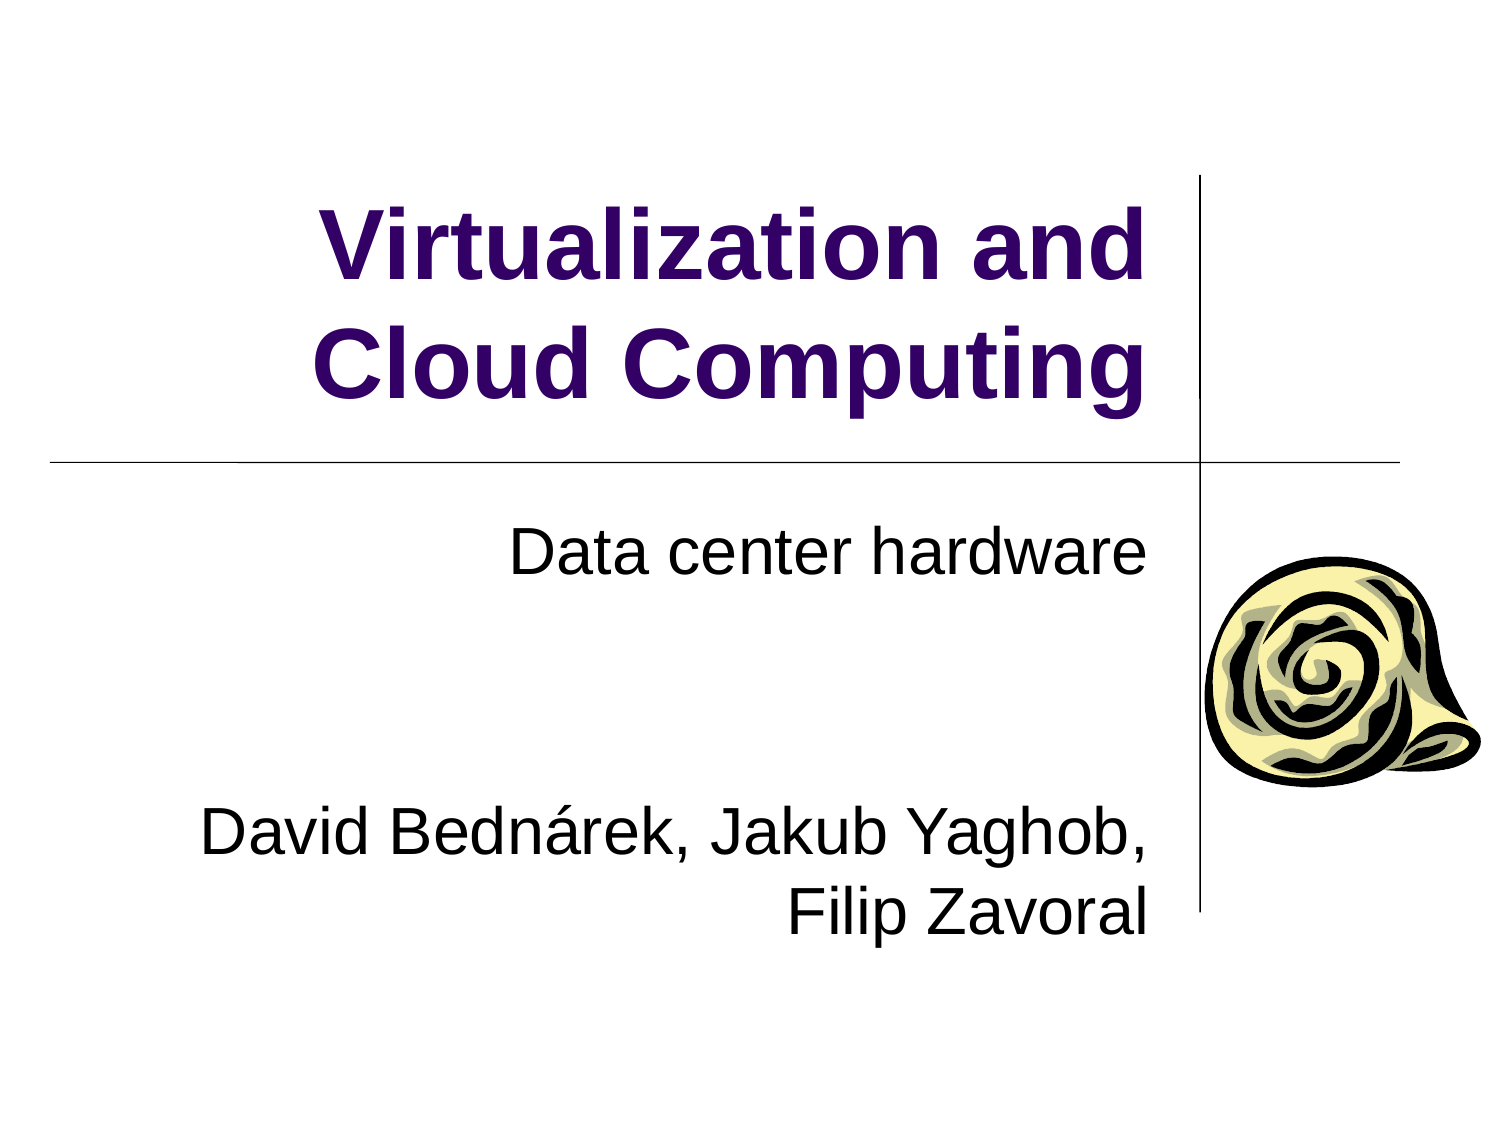

# Virtualization and Cloud Computing
Data center hardware

David Bednárek, Jakub Yaghob, Filip Zavoral